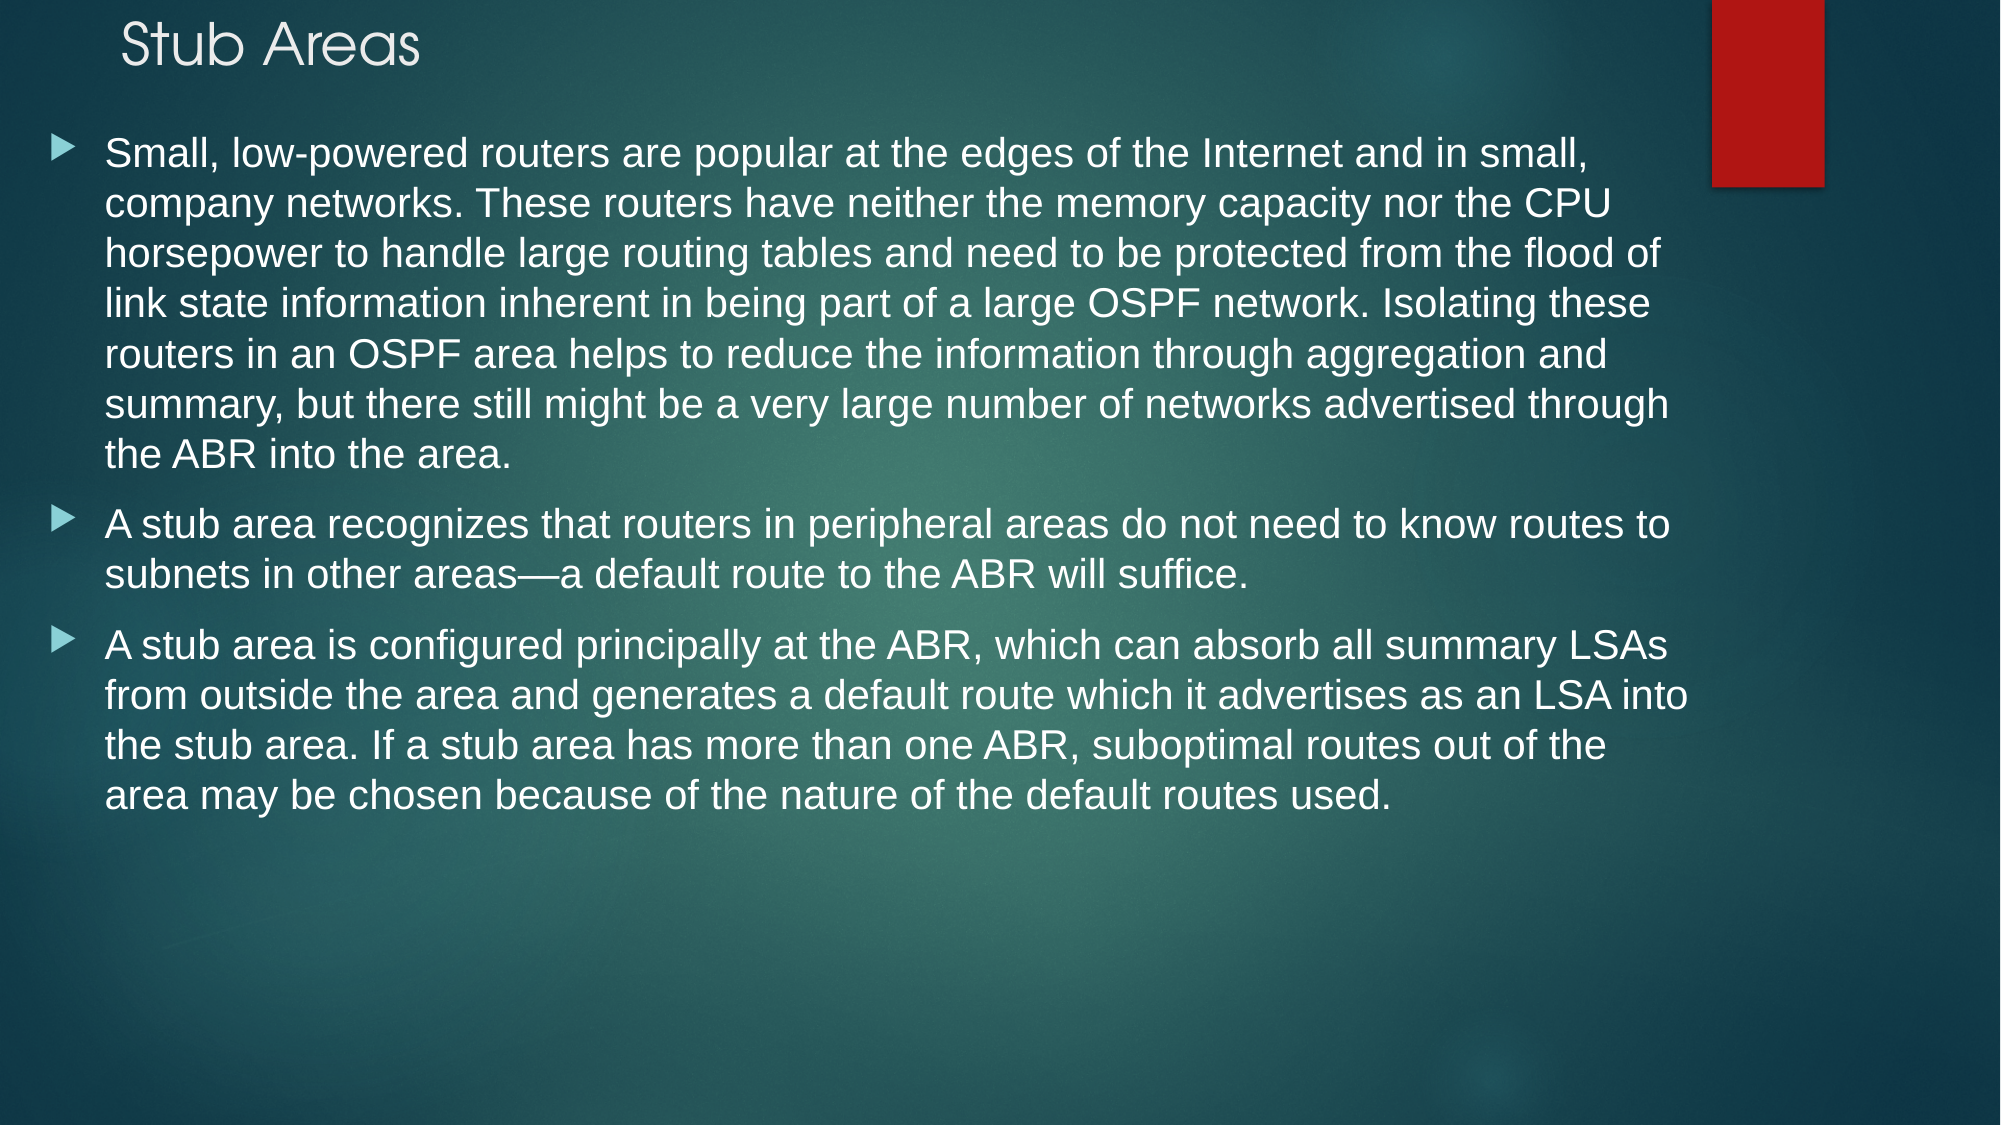

# Stub Areas
Small, low-powered routers are popular at the edges of the Internet and in small, company networks. These routers have neither the memory capacity nor the CPU horsepower to handle large routing tables and need to be protected from the flood of link state information inherent in being part of a large OSPF network. Isolating these routers in an OSPF area helps to reduce the information through aggregation and summary, but there still might be a very large number of networks advertised through the ABR into the area.
A stub area recognizes that routers in peripheral areas do not need to know routes to subnets in other areas—a default route to the ABR will suffice.
A stub area is configured principally at the ABR, which can absorb all summary LSAs from outside the area and generates a default route which it advertises as an LSA into the stub area. If a stub area has more than one ABR, suboptimal routes out of the area may be chosen because of the nature of the default routes used.